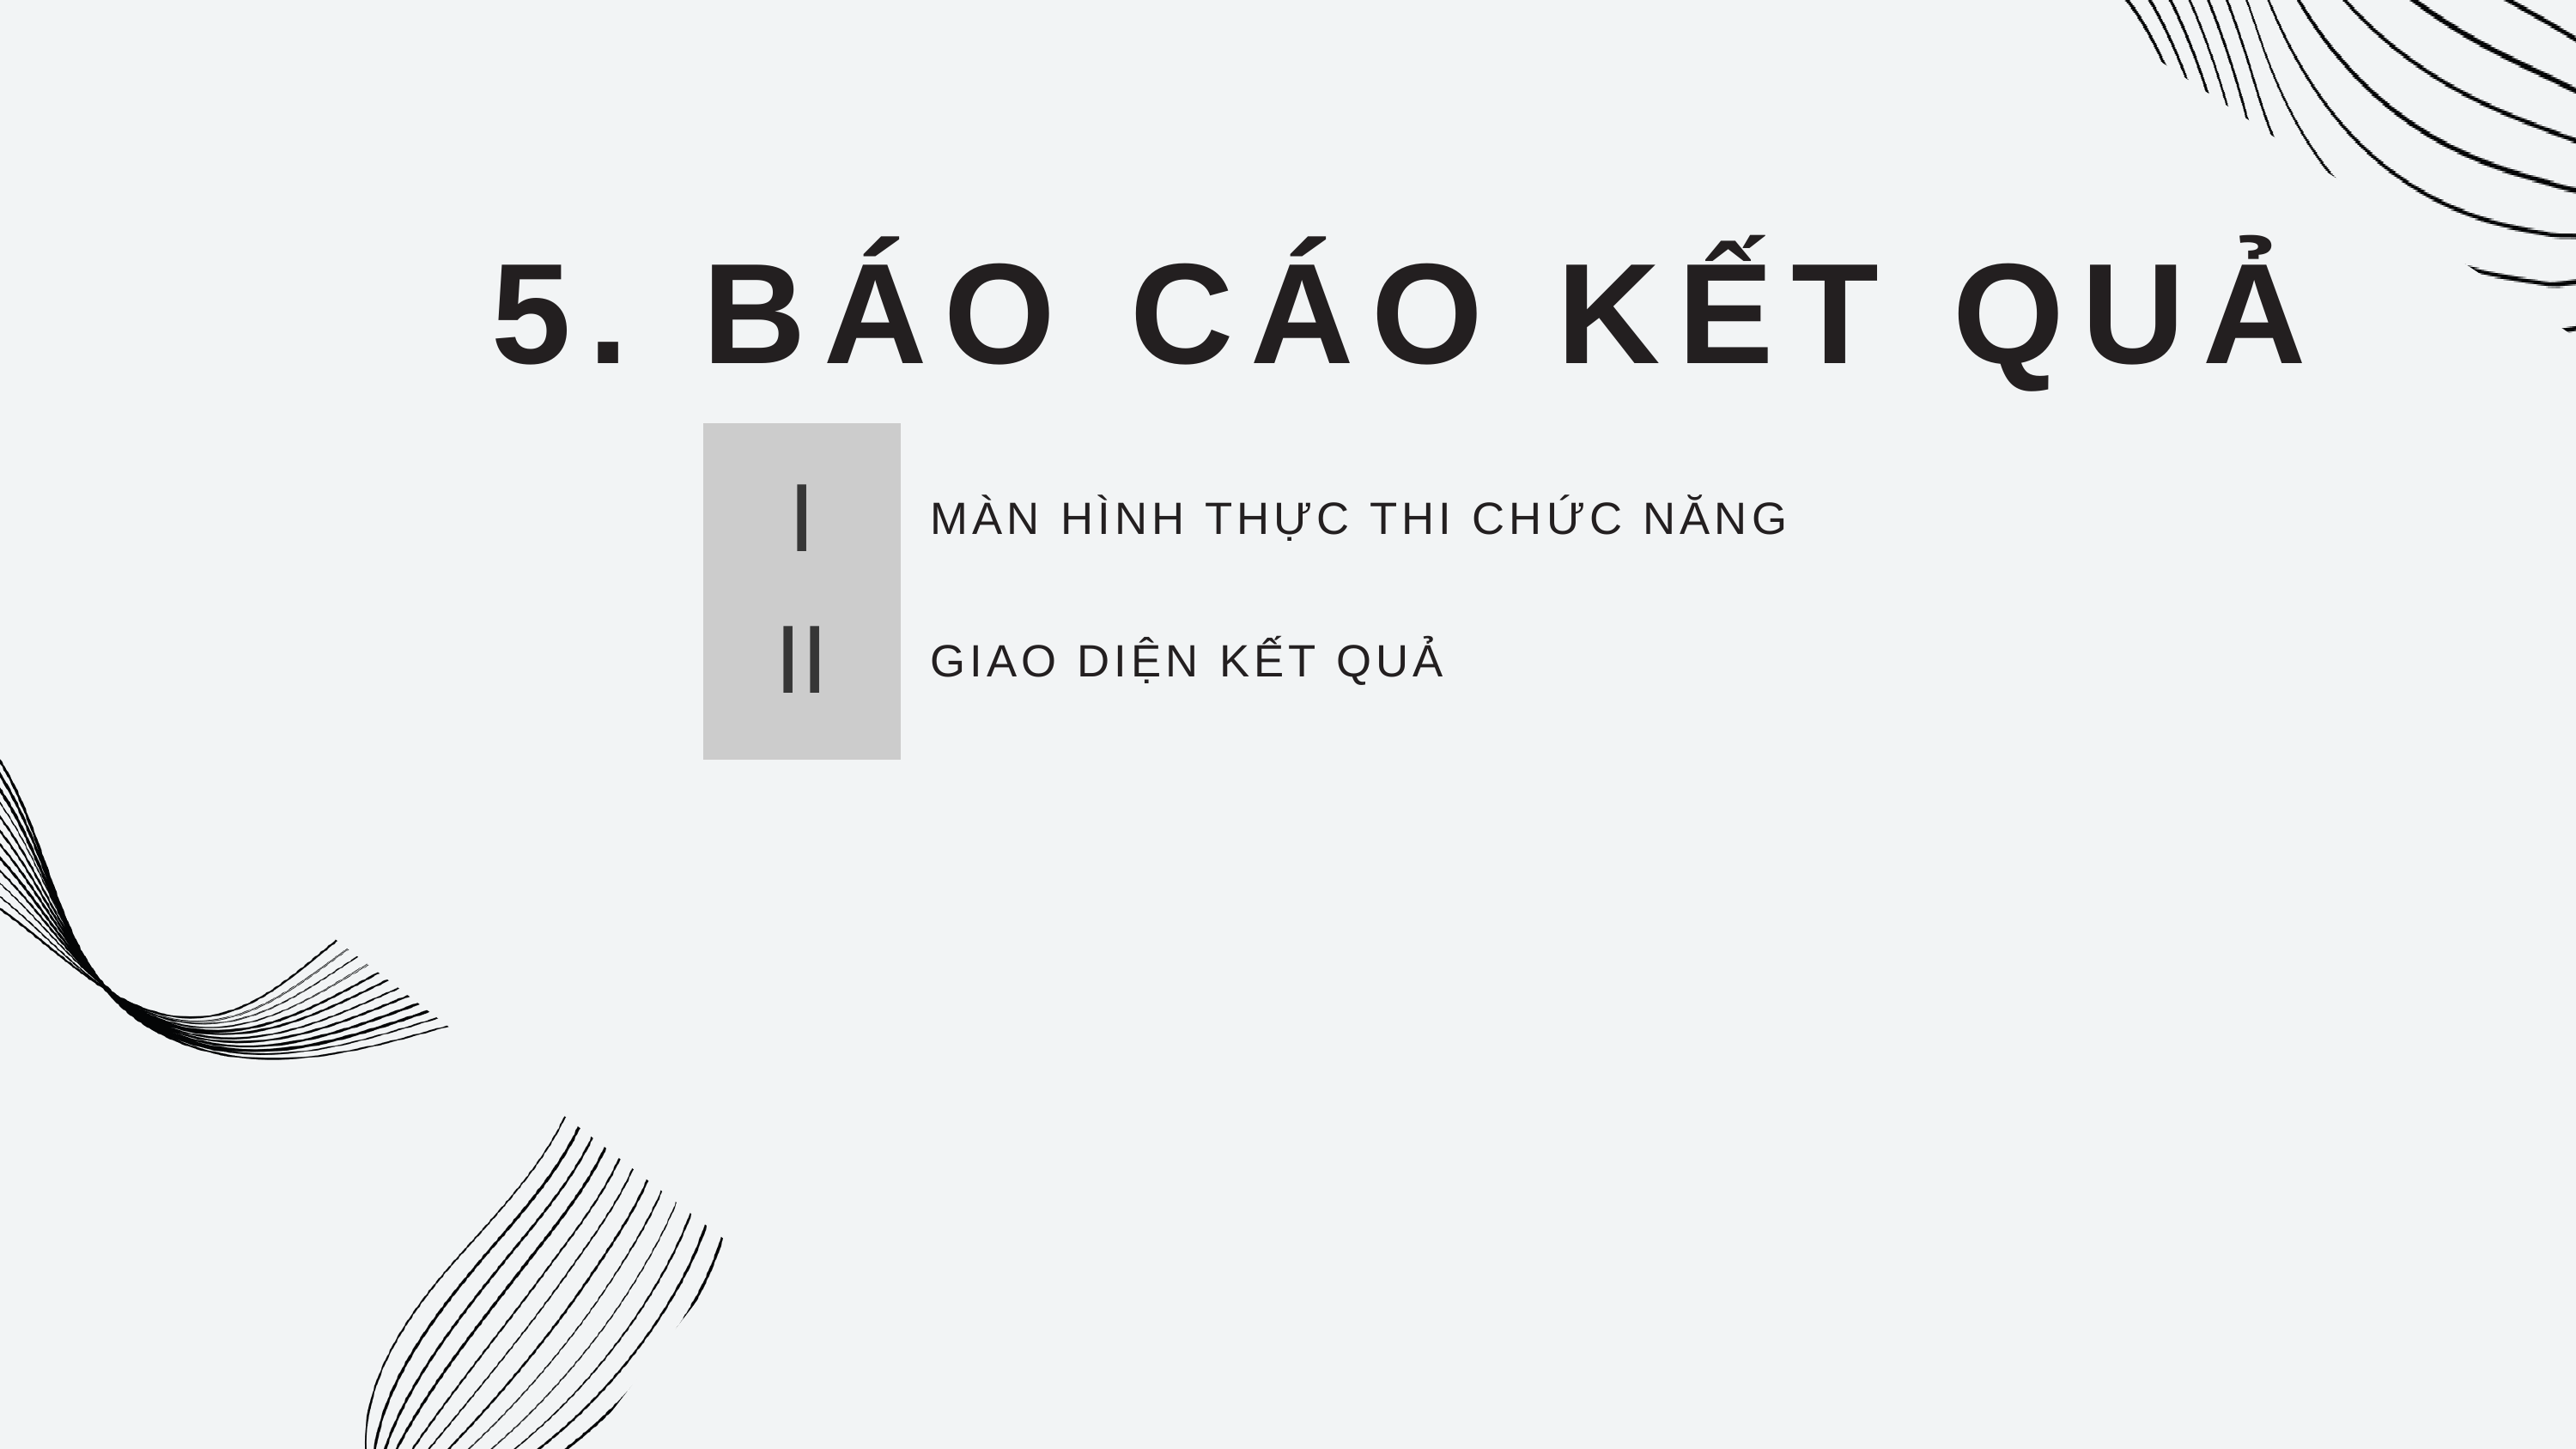

5. BÁO CÁO KẾT QUẢ

I
MÀN HÌNH THỰC THI CHỨC NĂNG
II
GIAO DIỆN KẾT QUẢ